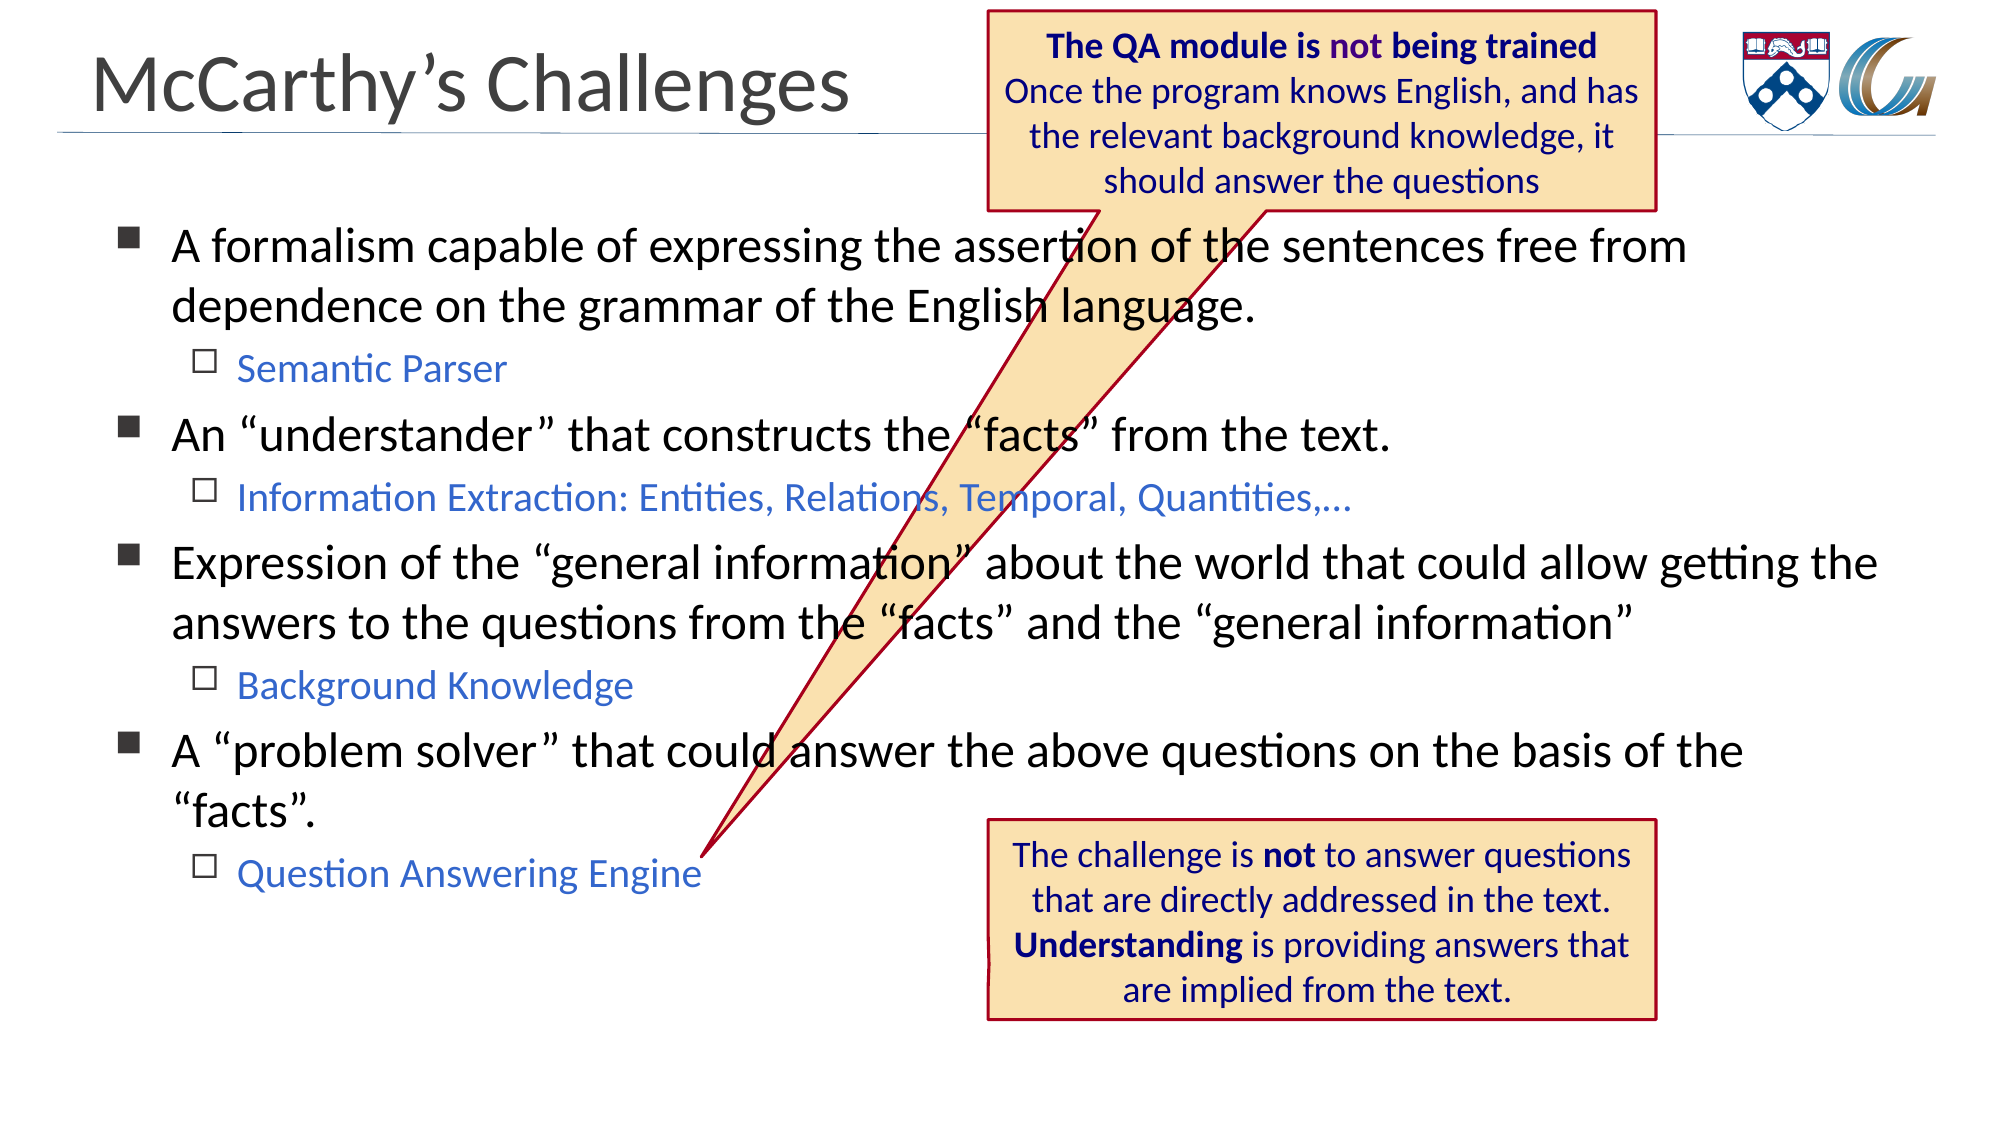

The QA module is not being trained Once the program knows English, and has the relevant background knowledge, it should answer the questions
# McCarthy’s Challenges
A formalism capable of expressing the assertion of the sentences free from dependence on the grammar of the English language.
Semantic Parser
An “understander” that constructs the “facts” from the text.
Information Extraction: Entities, Relations, Temporal, Quantities,…
Expression of the “general information” about the world that could allow getting the answers to the questions from the “facts” and the “general information”
Background Knowledge
A “problem solver” that could answer the above questions on the basis of the “facts”.
Question Answering Engine

The challenge is not to answer questions that are directly addressed in the text. Understanding is providing answers that are implied from the text.